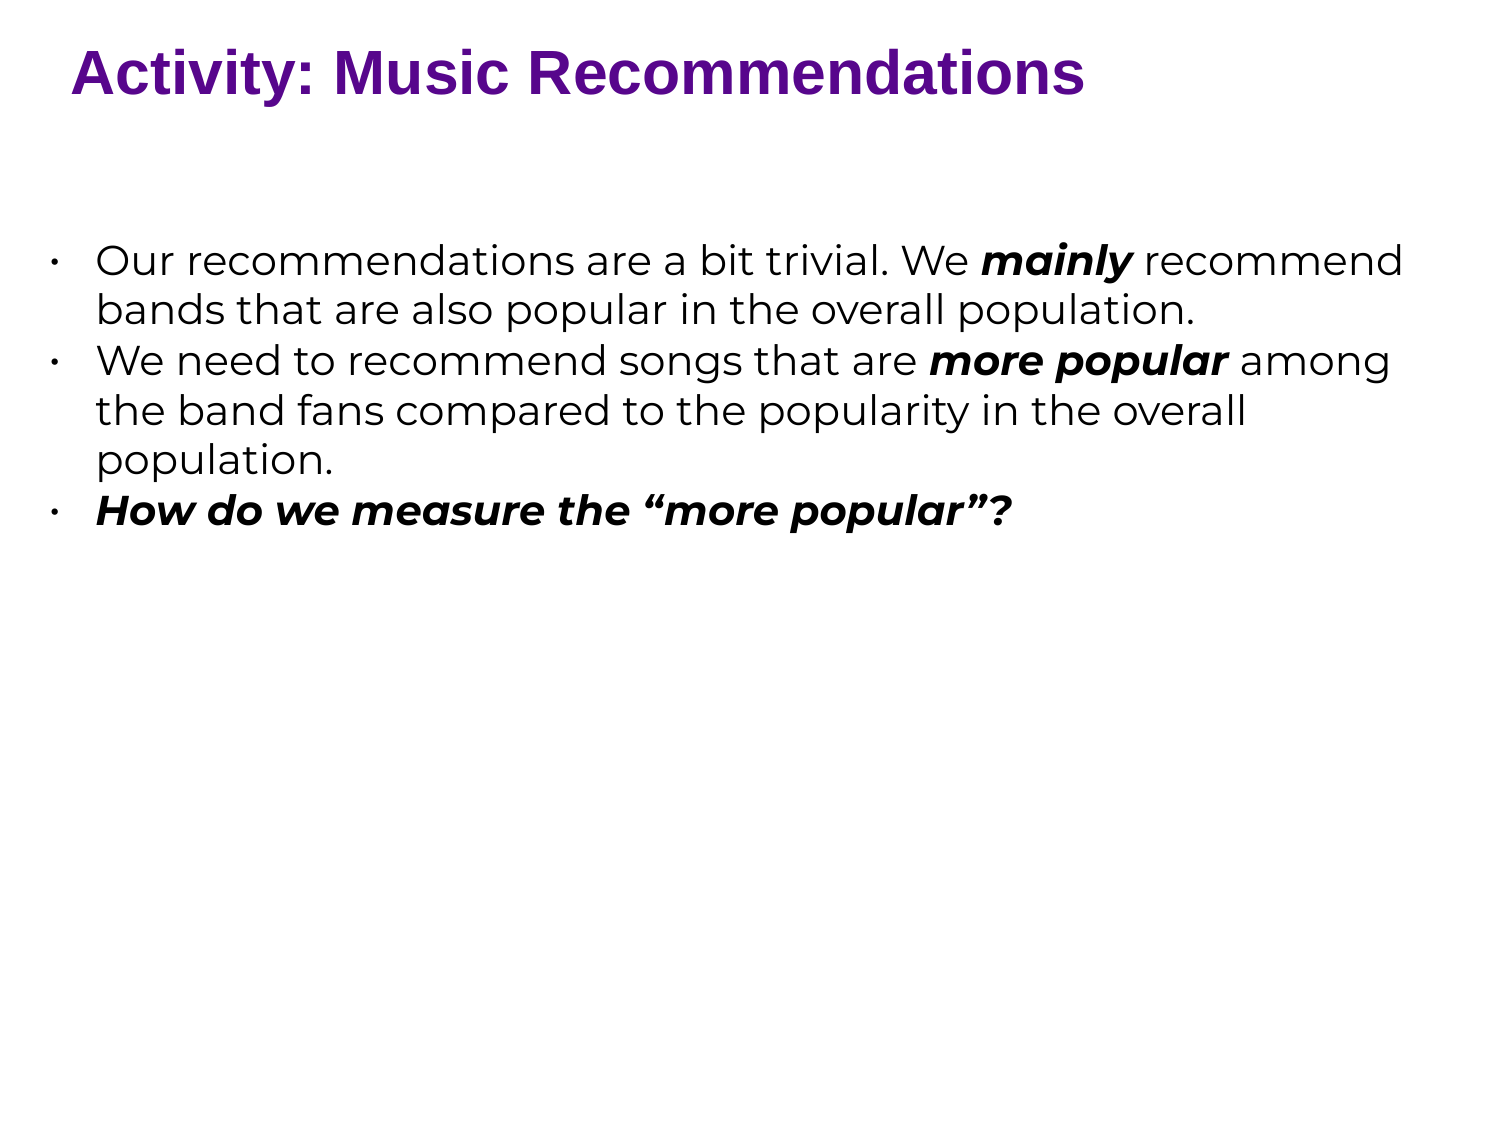

Activity: Music Recommendations

Our recommendations are a bit trivial. We mainly recommend bands that are also popular in the overall population.
We need to recommend songs that are more popular among the band fans compared to the popularity in the overall population.
How do we measure the “more popular”?